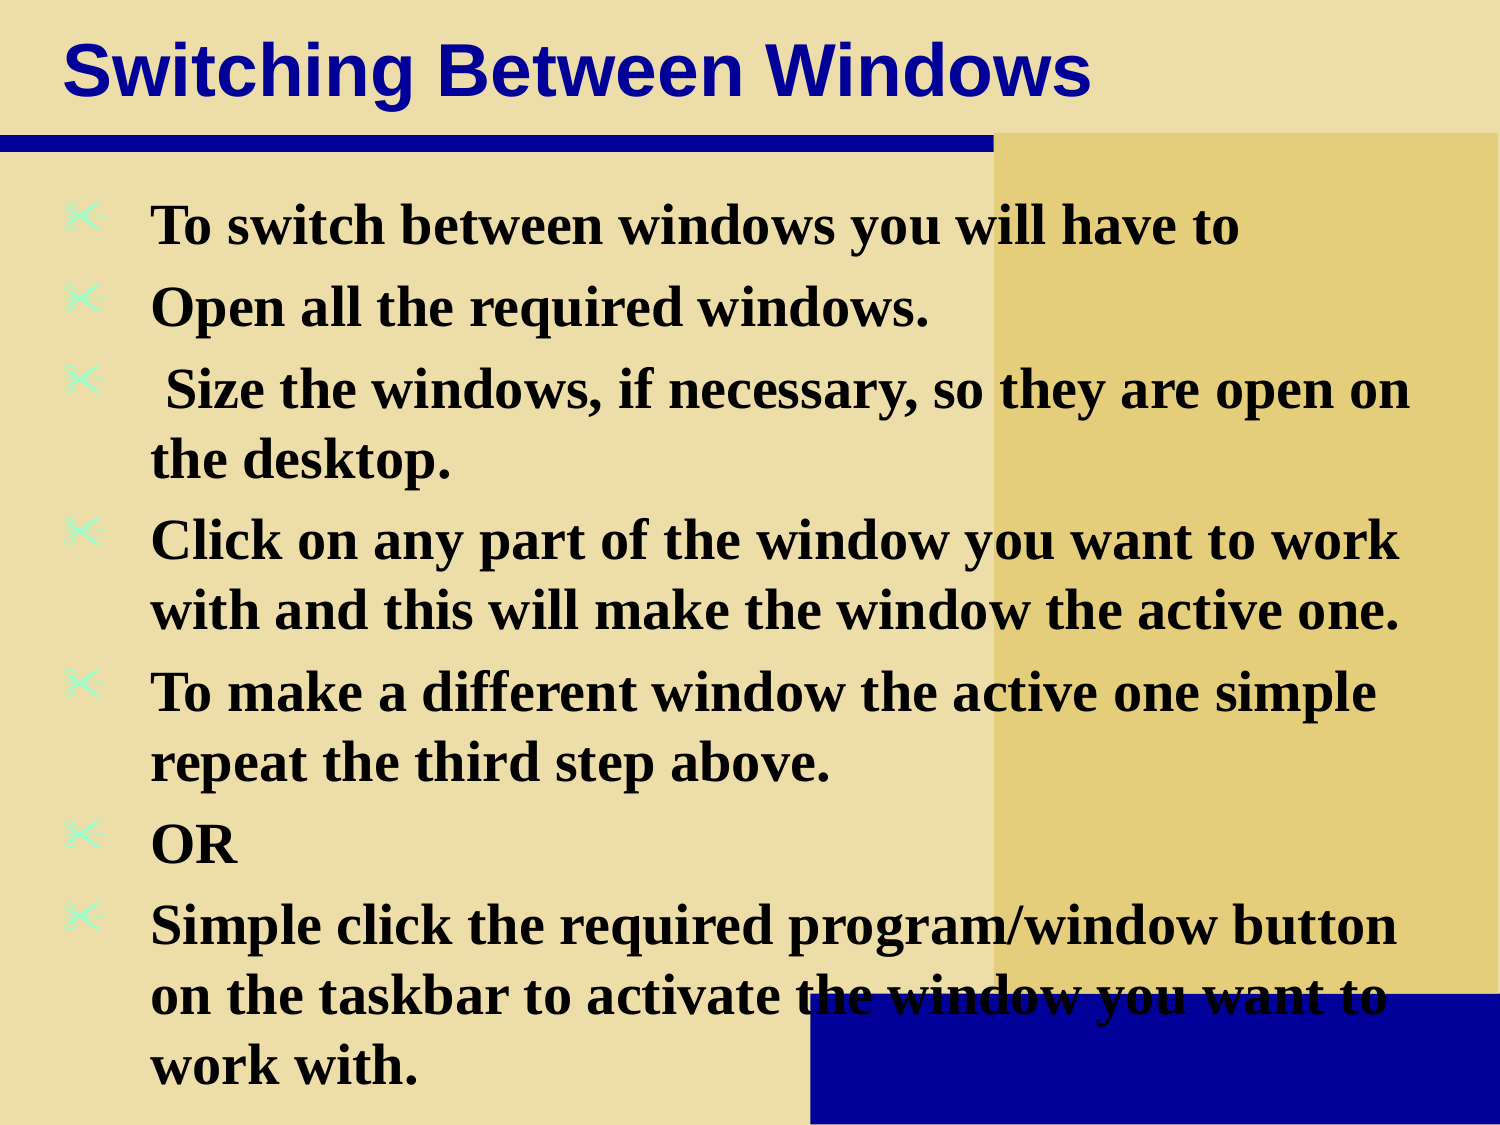

# Switching Between Windows
To switch between windows you will have to
Open all the required windows.
 Size the windows, if necessary, so they are open on the desktop.
Click on any part of the window you want to work with and this will make the window the active one.
To make a different window the active one simple repeat the third step above.
OR
Simple click the required program/window button on the taskbar to activate the window you want to work with.